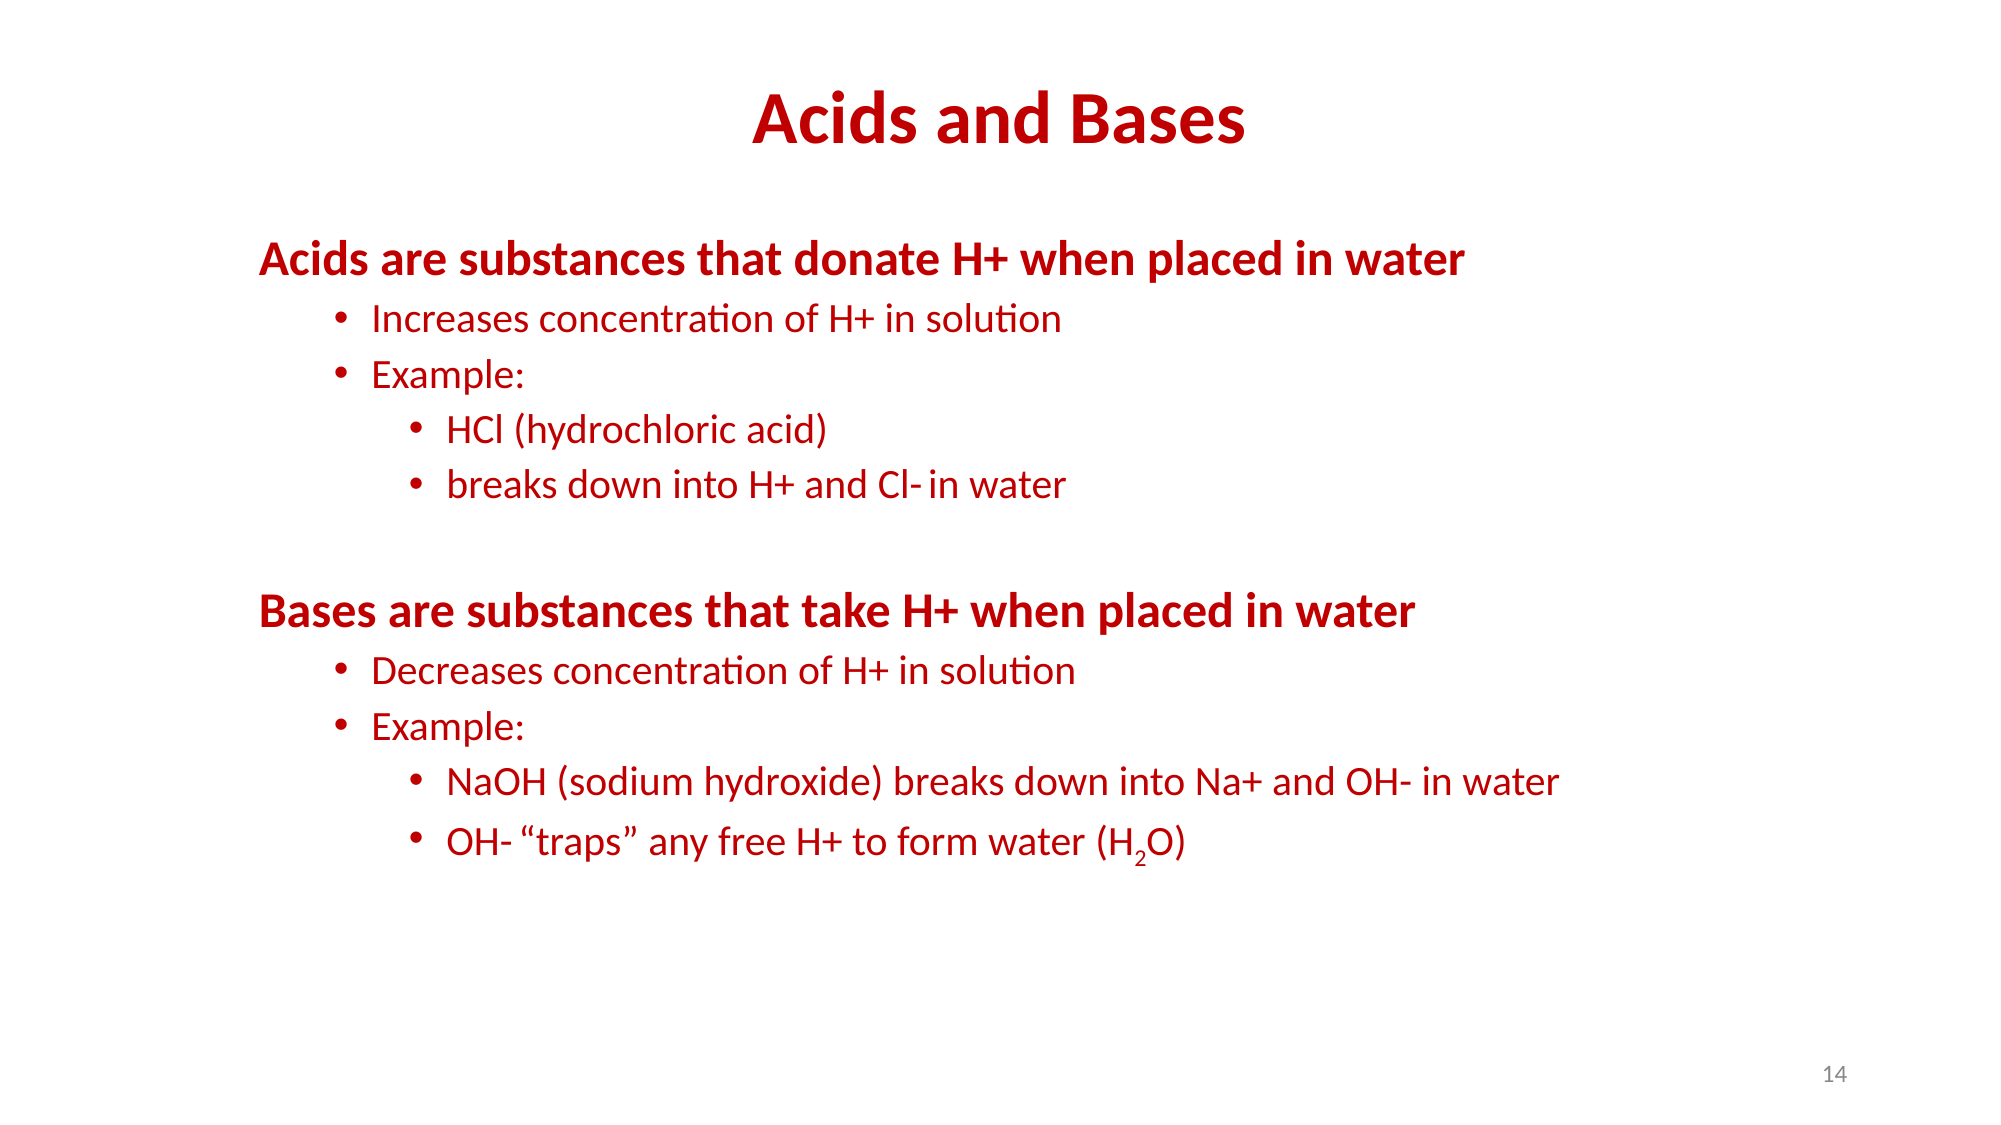

# Acids and Bases
Acids are substances that donate H+ when placed in water
Increases concentration of H+ in solution
Example:
HCl (hydrochloric acid)
breaks down into H+ and Cl- in water

Bases are substances that take H+ when placed in water
Decreases concentration of H+ in solution
Example:
NaOH (sodium hydroxide) breaks down into Na+ and OH- in water
OH- “traps” any free H+ to form water (H2O)
14